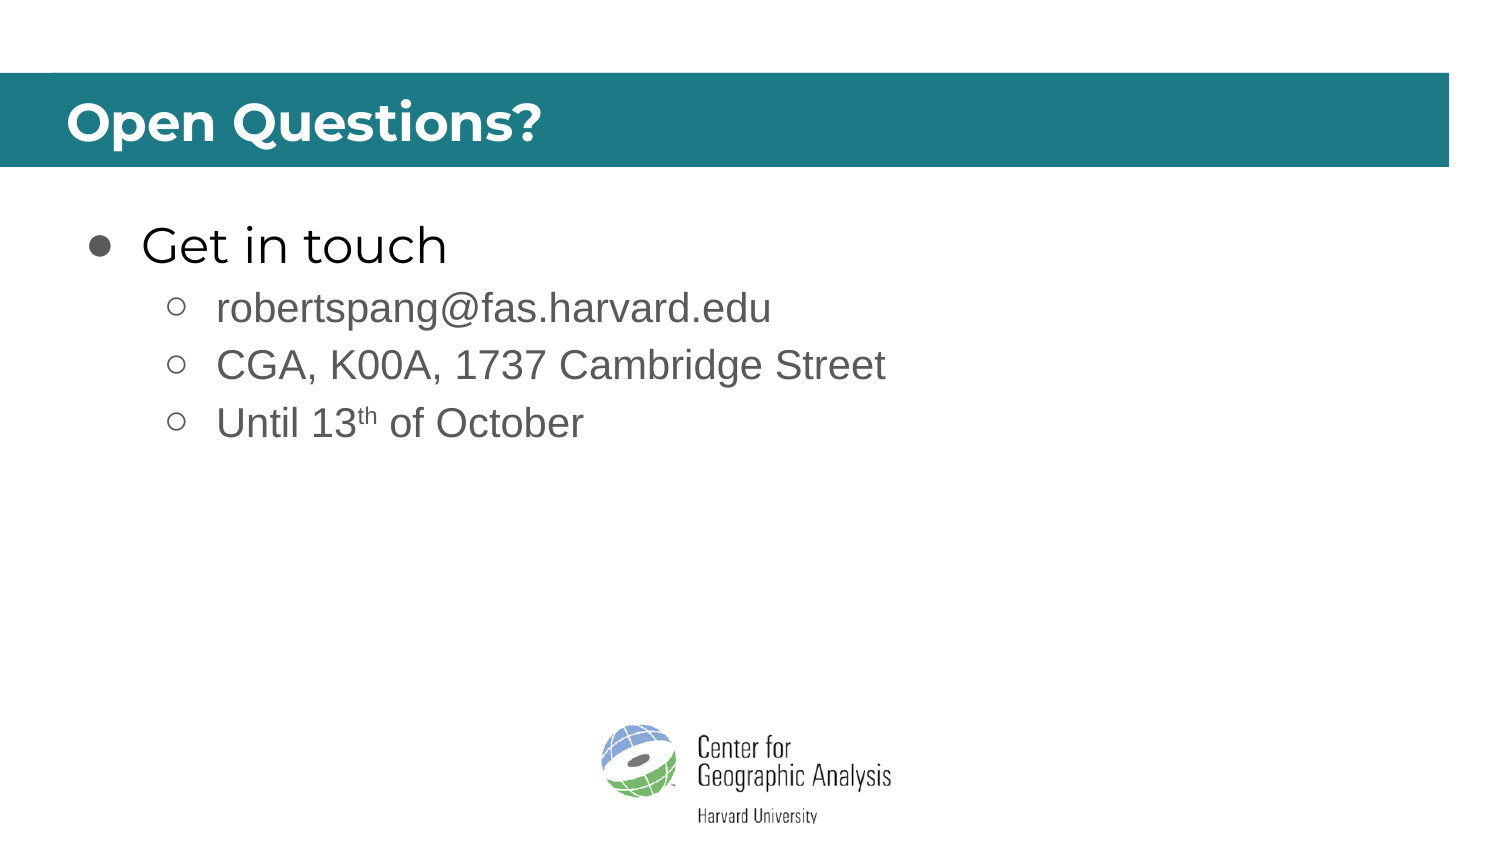

# Open Questions?
Get in touch
robertspang@fas.harvard.edu
CGA, K00A, 1737 Cambridge Street
Until 13th of October